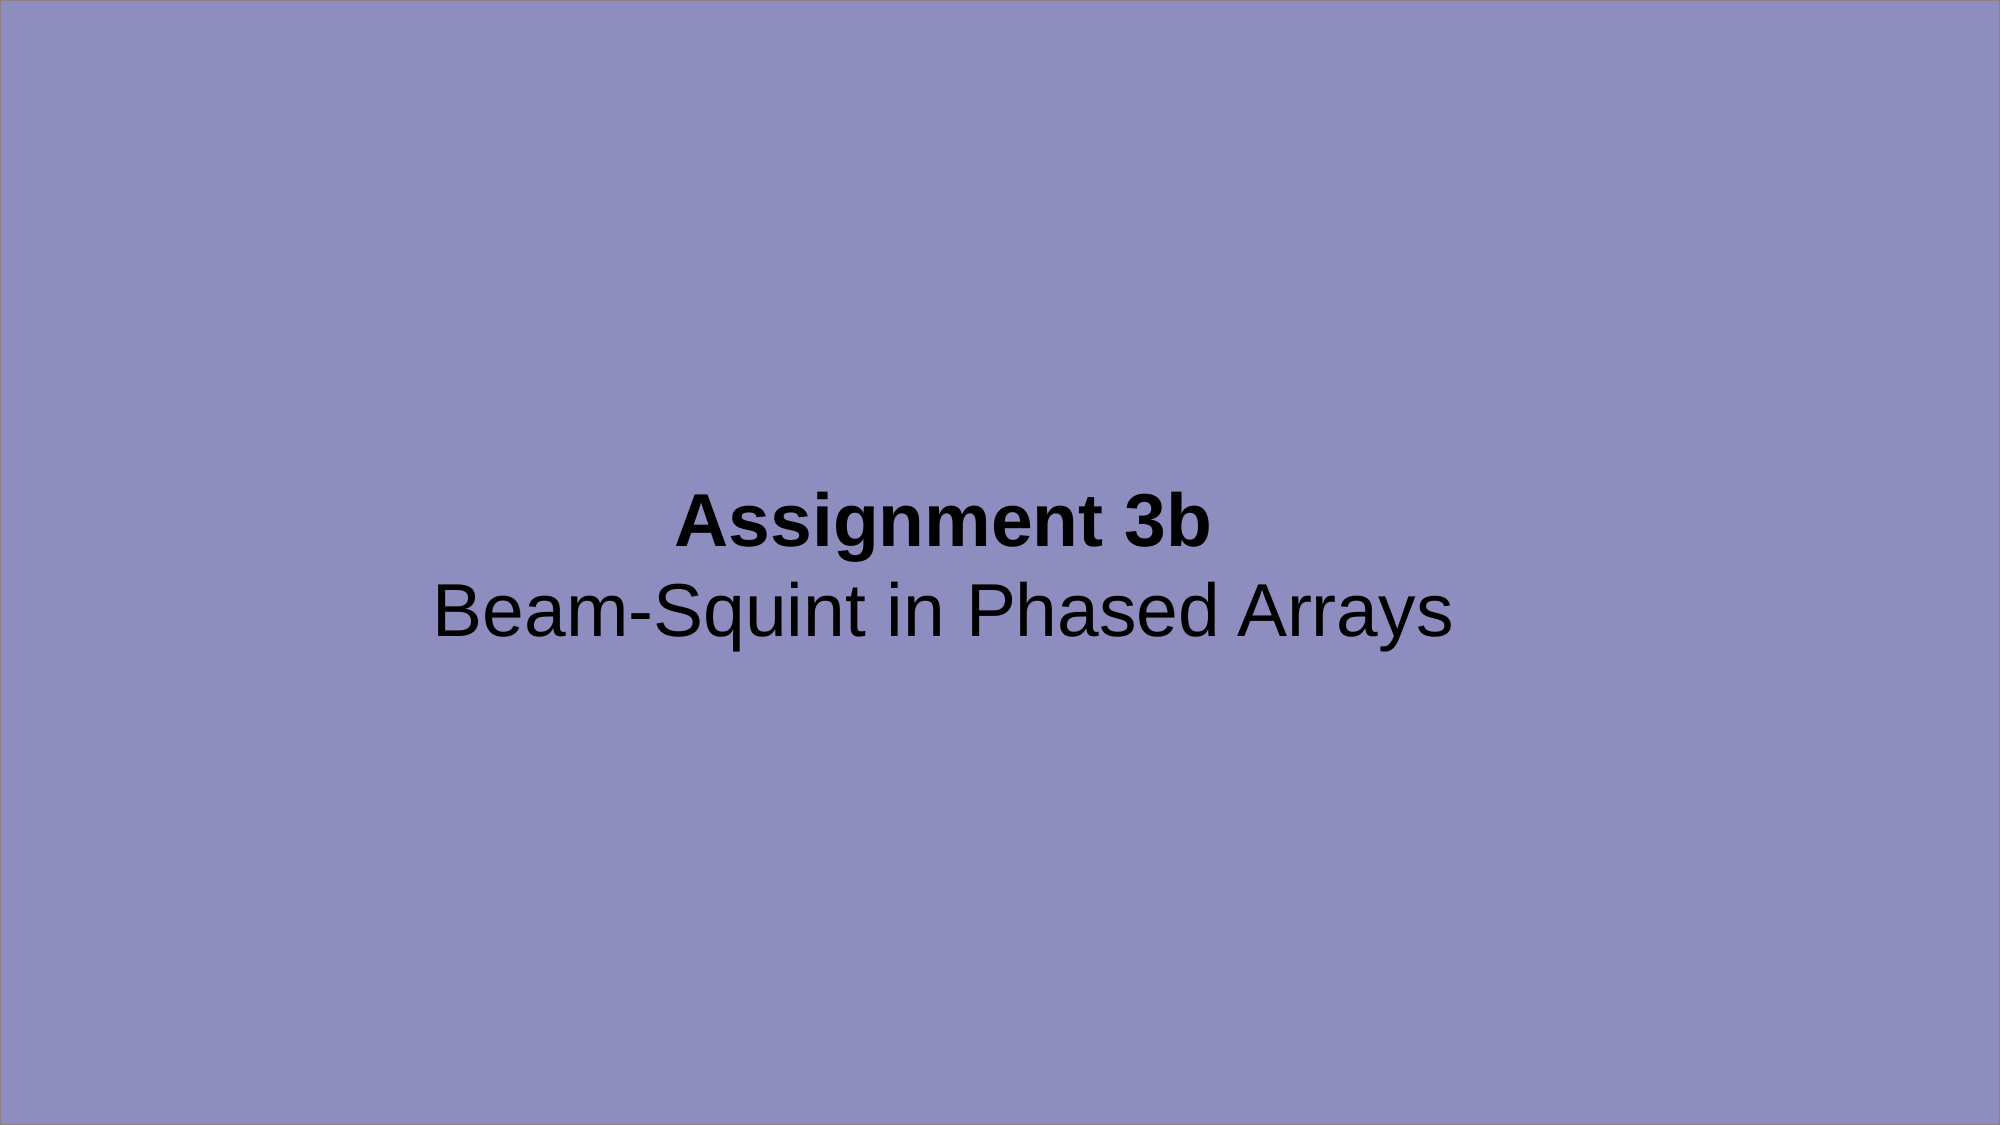

# VERY PERI
Introducing the Pantone Color of the Year 2022. PANTONE 17-3938 Very Peri is a dynamic hue that blends the faithfulness and constancy of blue with the energy and excitement of red.

The four color palettes in this template feature Very Peri to help you express your ideas and convey the right mood. Read on to learn how to use these colors in any presentation.
Assignment 3b
Beam-Squint in Phased Arrays